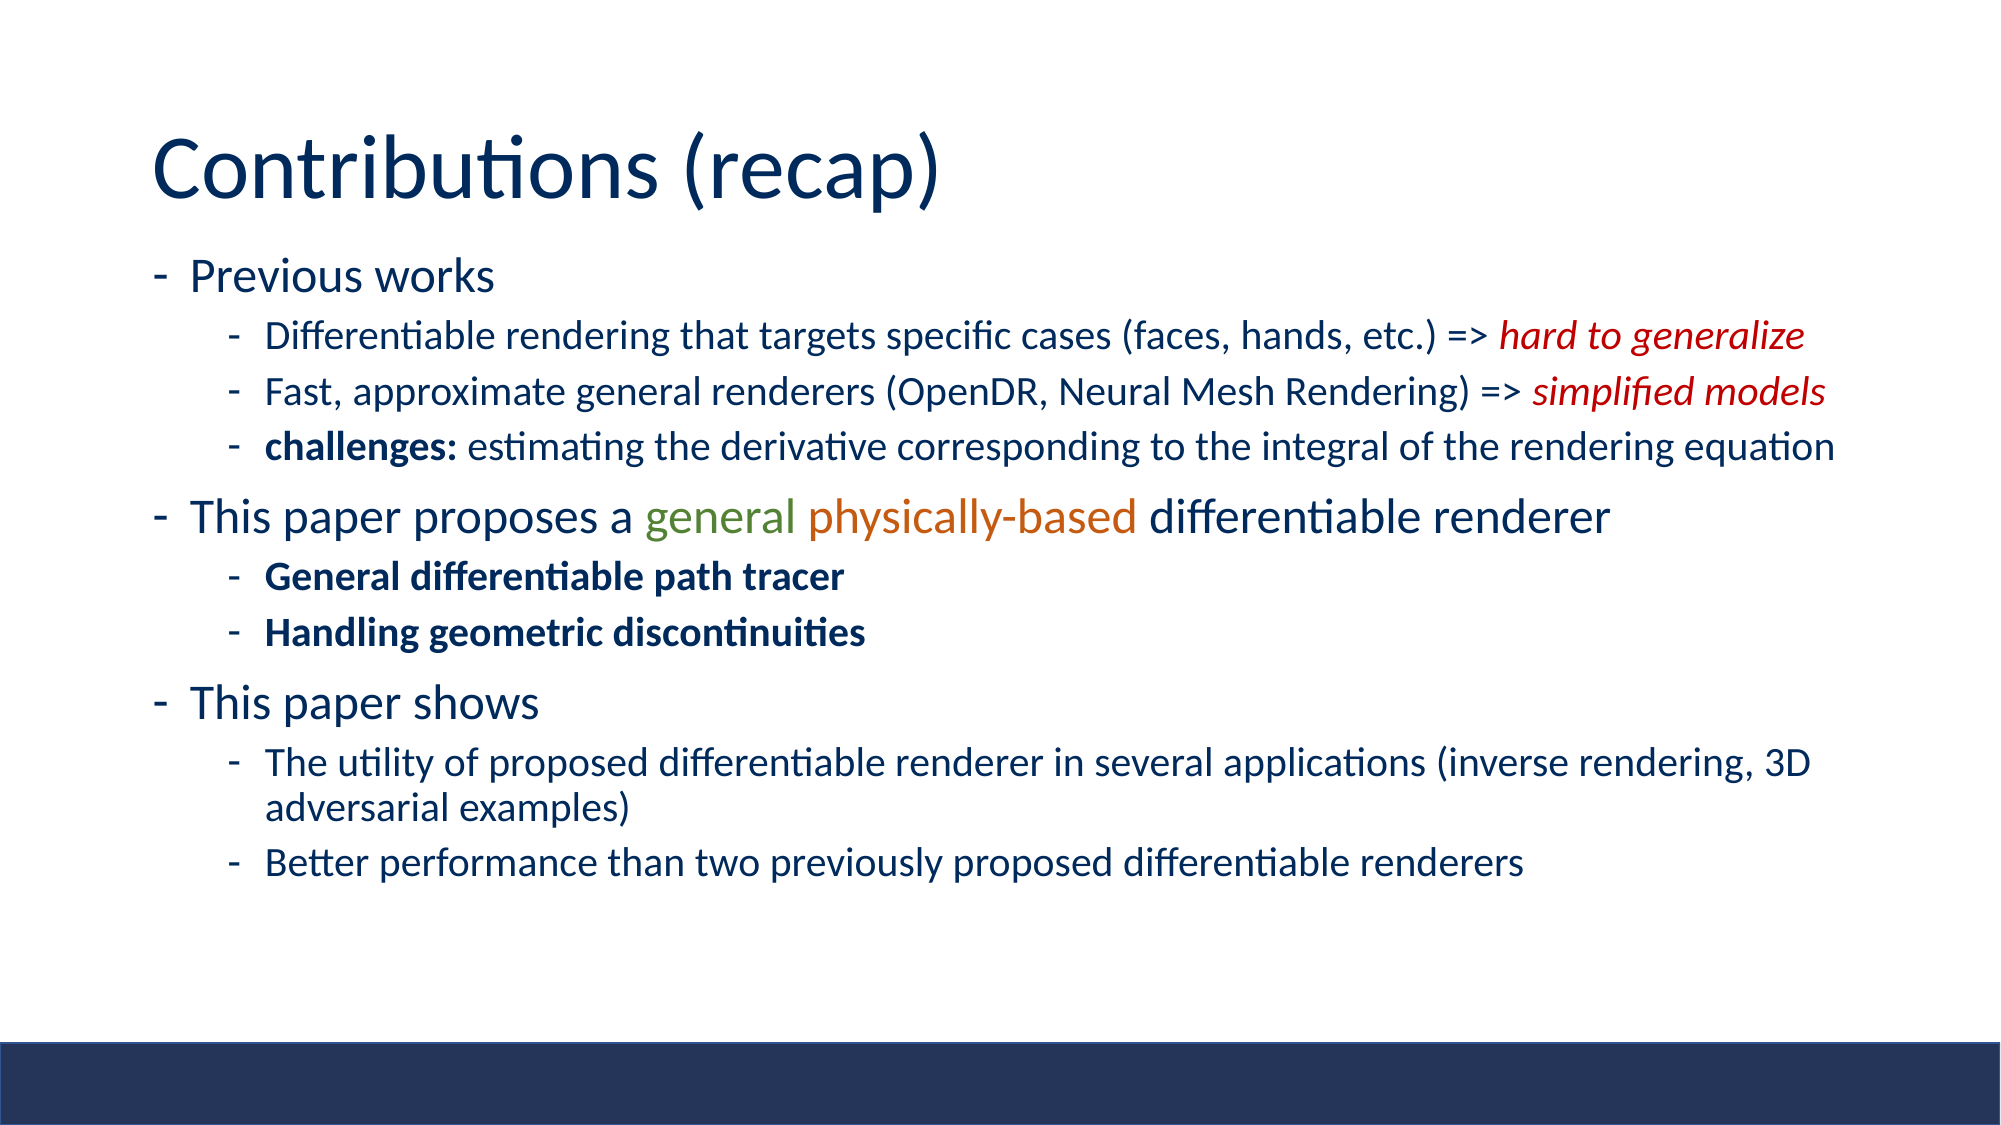

# Contributions (recap)
Previous works
Differentiable rendering that targets specific cases (faces, hands, etc.) => hard to generalize
Fast, approximate general renderers (OpenDR, Neural Mesh Rendering) => simplified models
challenges: estimating the derivative corresponding to the integral of the rendering equation
This paper proposes a general physically-based differentiable renderer
General differentiable path tracer
Handling geometric discontinuities
This paper shows
The utility of proposed differentiable renderer in several applications (inverse rendering, 3D adversarial examples)
Better performance than two previously proposed differentiable renderers